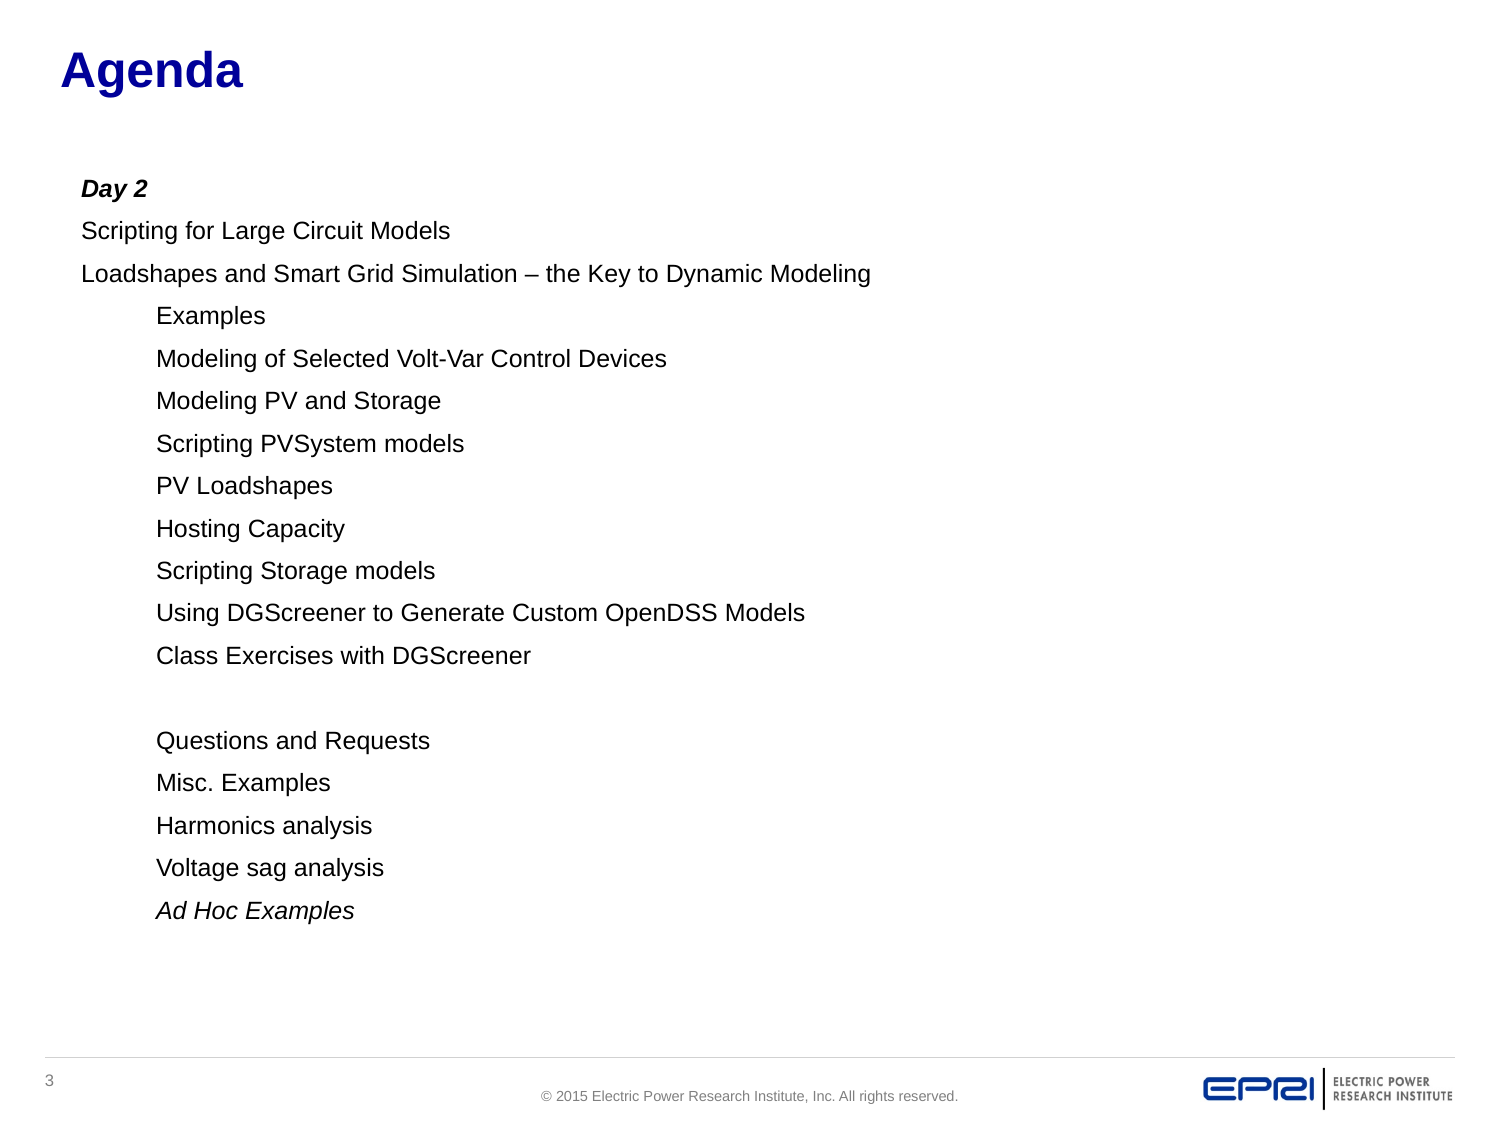

# Agenda

Day 2
Scripting for Large Circuit Models
Loadshapes and Smart Grid Simulation – the Key to Dynamic Modeling
Examples
Modeling of Selected Volt-Var Control Devices
Modeling PV and Storage
Scripting PVSystem models
PV Loadshapes
Hosting Capacity
Scripting Storage models
Using DGScreener to Generate Custom OpenDSS Models
Class Exercises with DGScreener

Questions and Requests
Misc. Examples
Harmonics analysis
Voltage sag analysis
Ad Hoc Examples